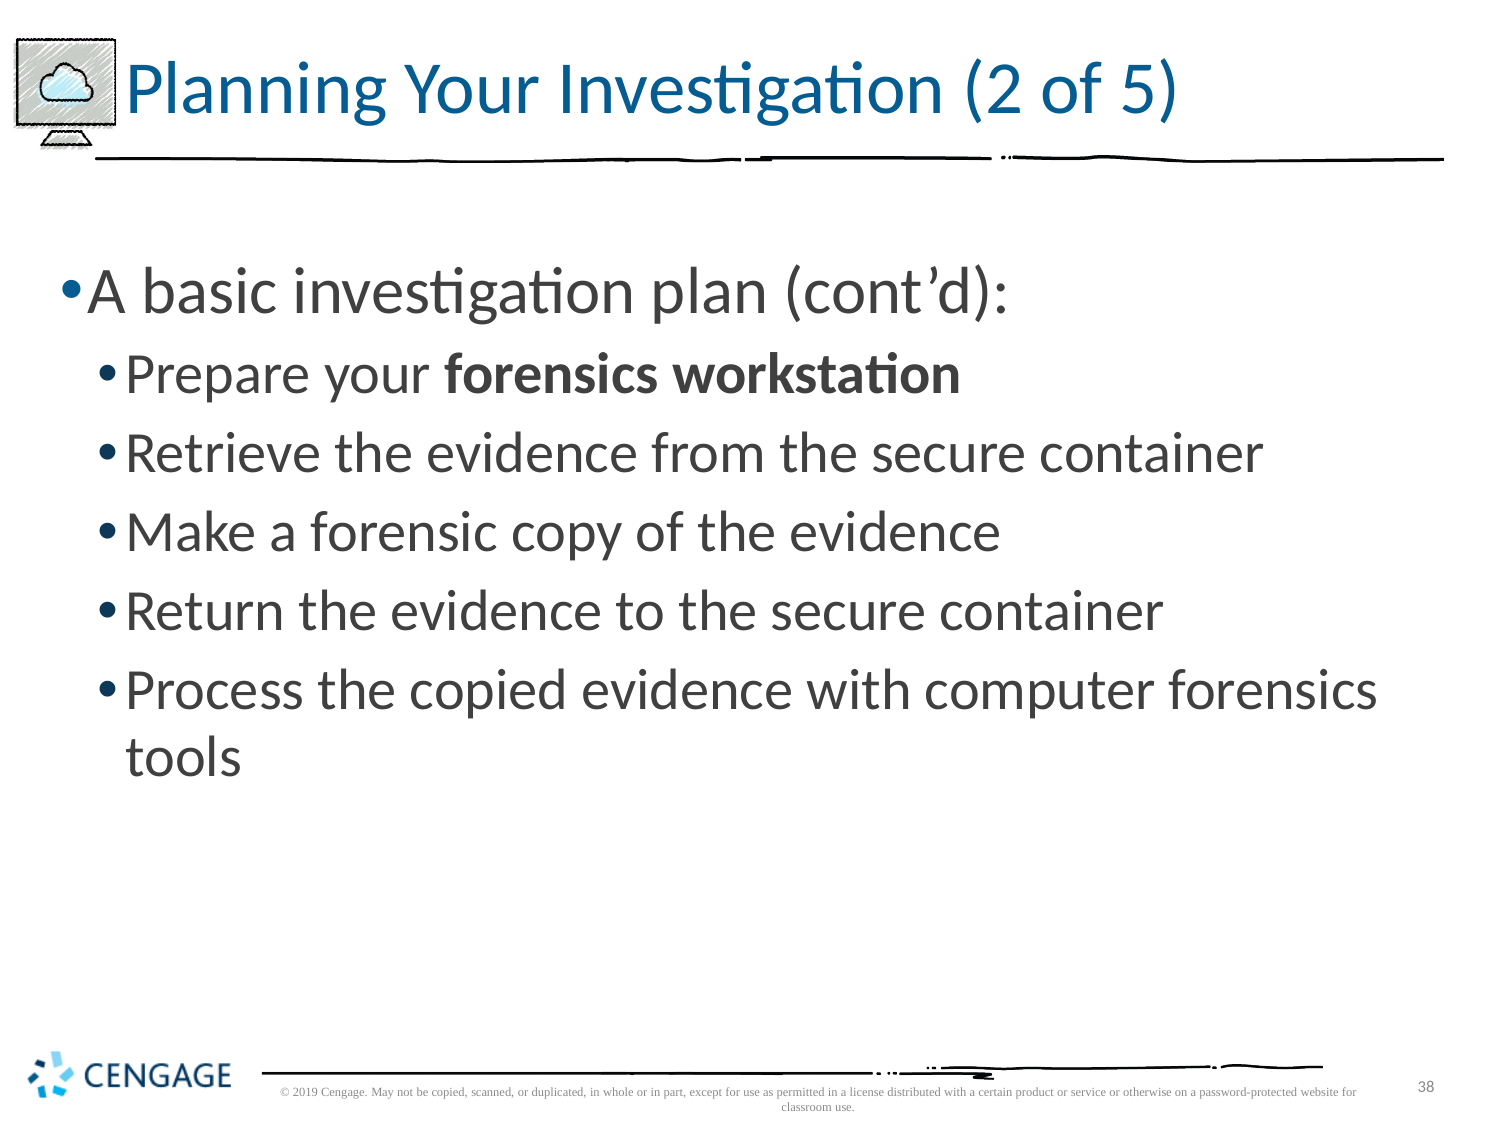

# Planning Your Investigation (2 of 5)
A basic investigation plan (cont’d):
Prepare your forensics workstation
Retrieve the evidence from the secure container
Make a forensic copy of the evidence
Return the evidence to the secure container
Process the copied evidence with computer forensics tools

© 2019 Cengage. May not be copied, scanned, or duplicated, in whole or in part, except for use as permitted in a license distributed with a certain product or service or otherwise on a password-protected website for classroom use.